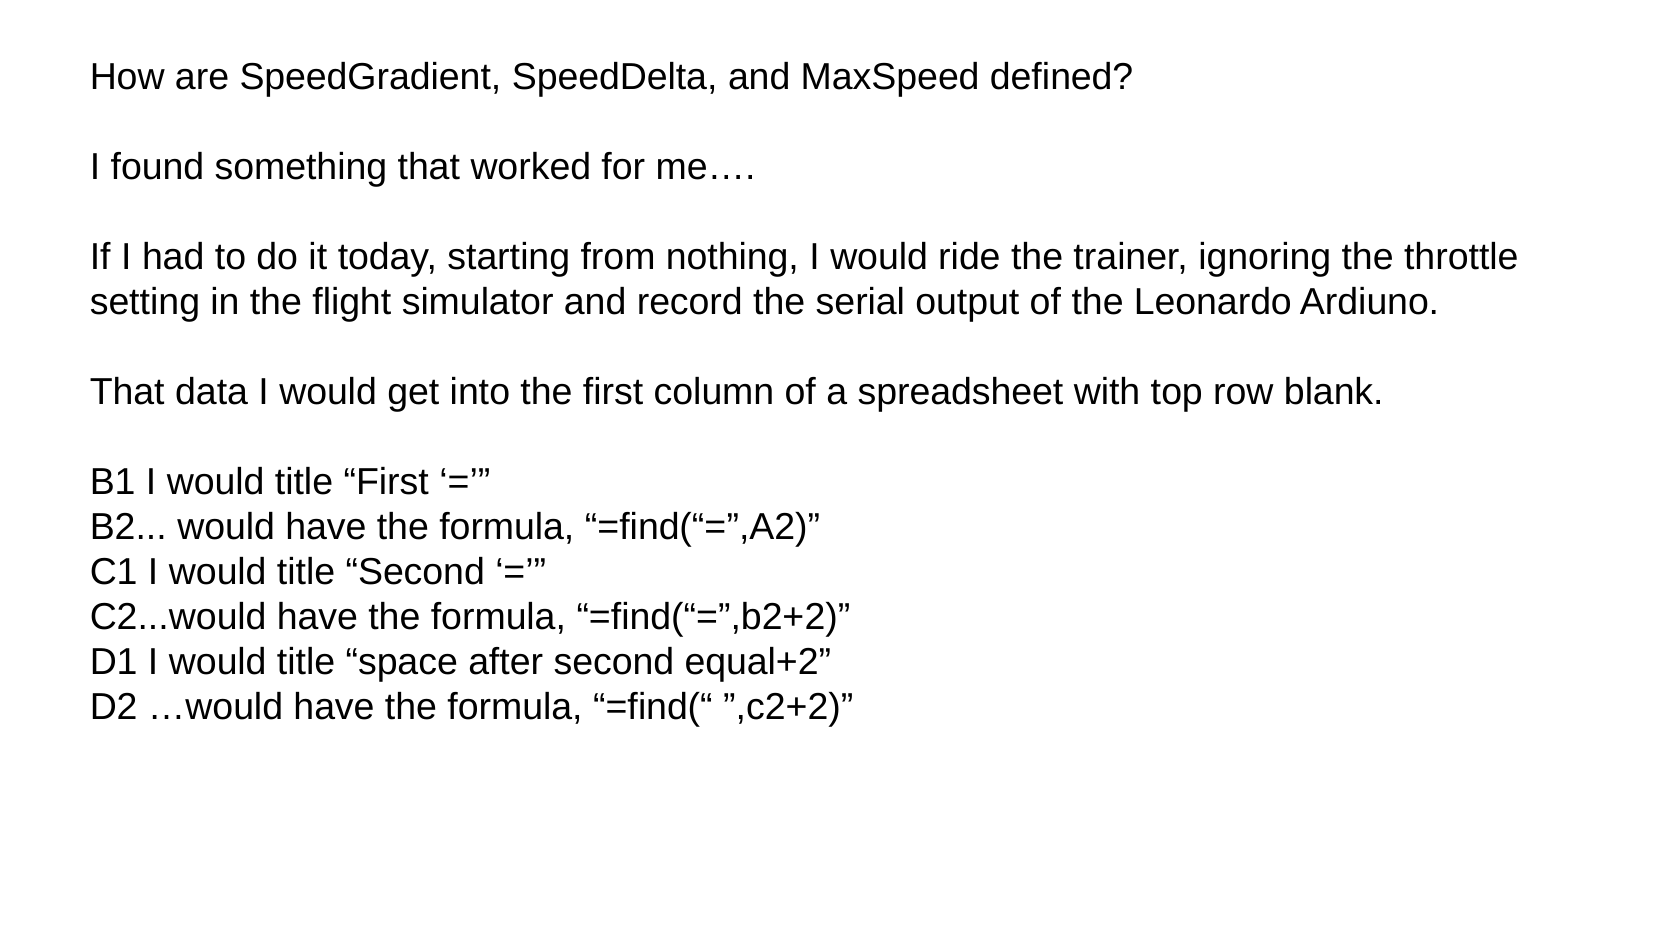

How are SpeedGradient, SpeedDelta, and MaxSpeed defined?

I found something that worked for me….

If I had to do it today, starting from nothing, I would ride the trainer, ignoring the throttle setting in the flight simulator and record the serial output of the Leonardo Ardiuno.

That data I would get into the first column of a spreadsheet with top row blank.

B1 I would title “First ‘=’”
B2... would have the formula, “=find(“=”,A2)”
C1 I would title “Second ‘=’”
C2...would have the formula, “=find(“=”,b2+2)”
D1 I would title “space after second equal+2”
D2 …would have the formula, “=find(“ ”,c2+2)”